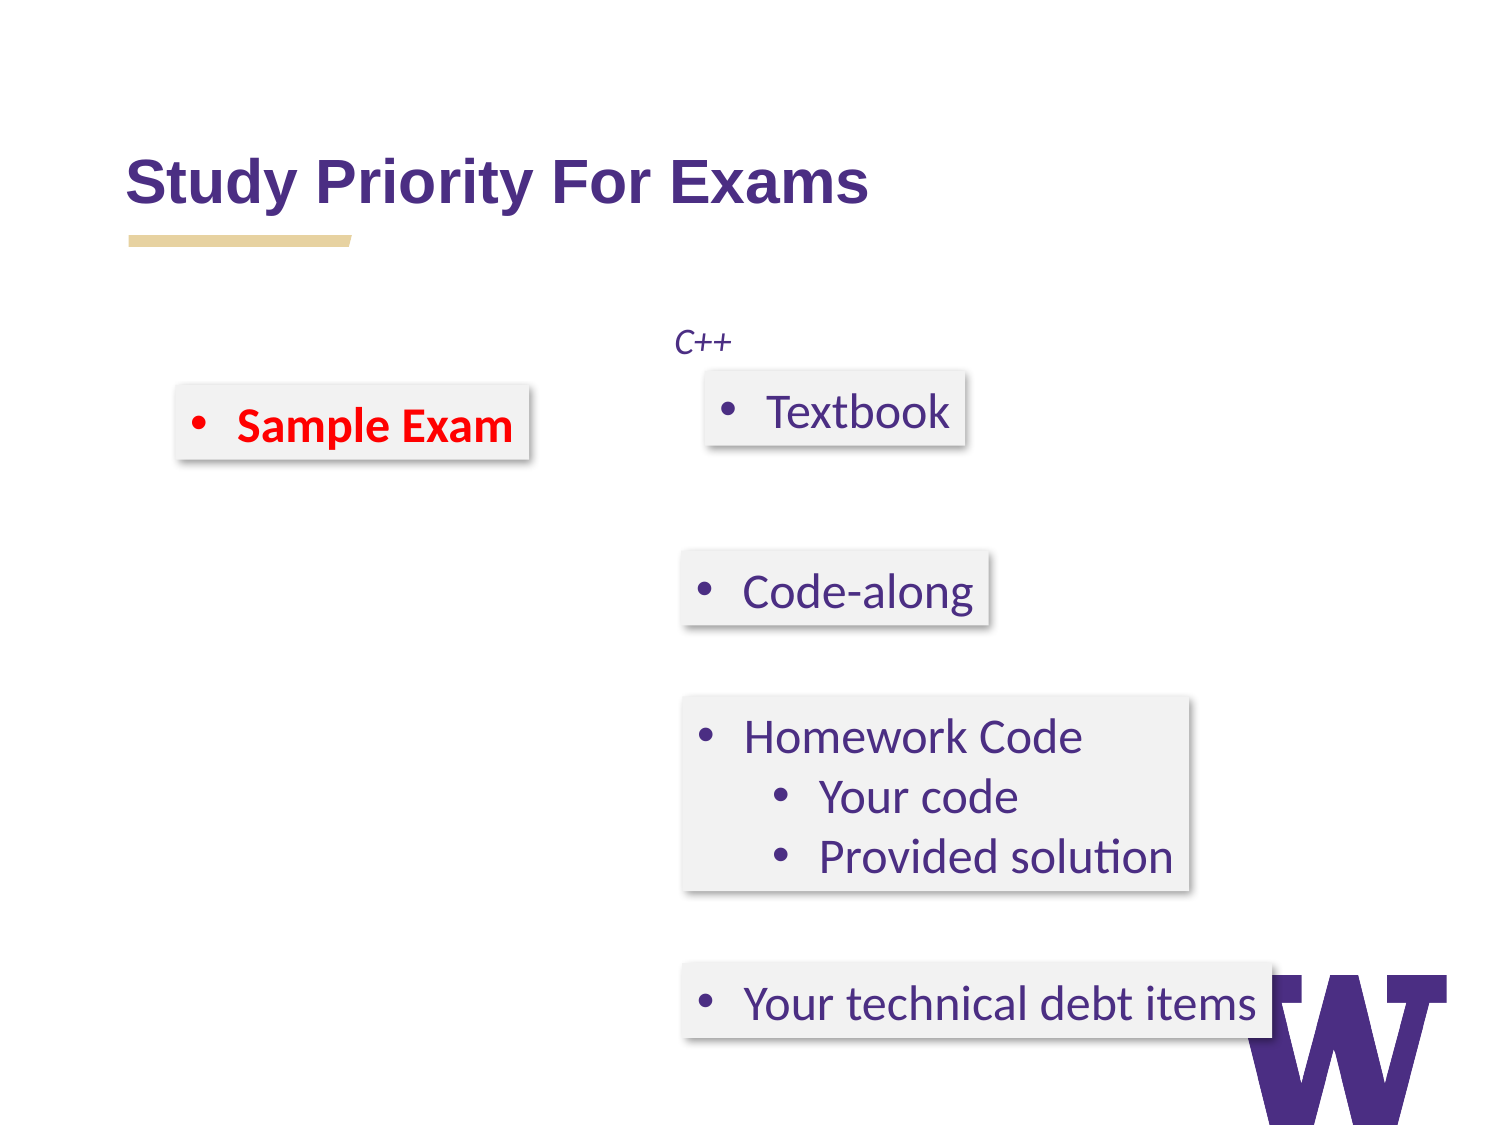

# Study Priority For Exams
C++
Textbook
Sample Exam
Code-along
Homework Code
Your code
Provided solution
Your technical debt items